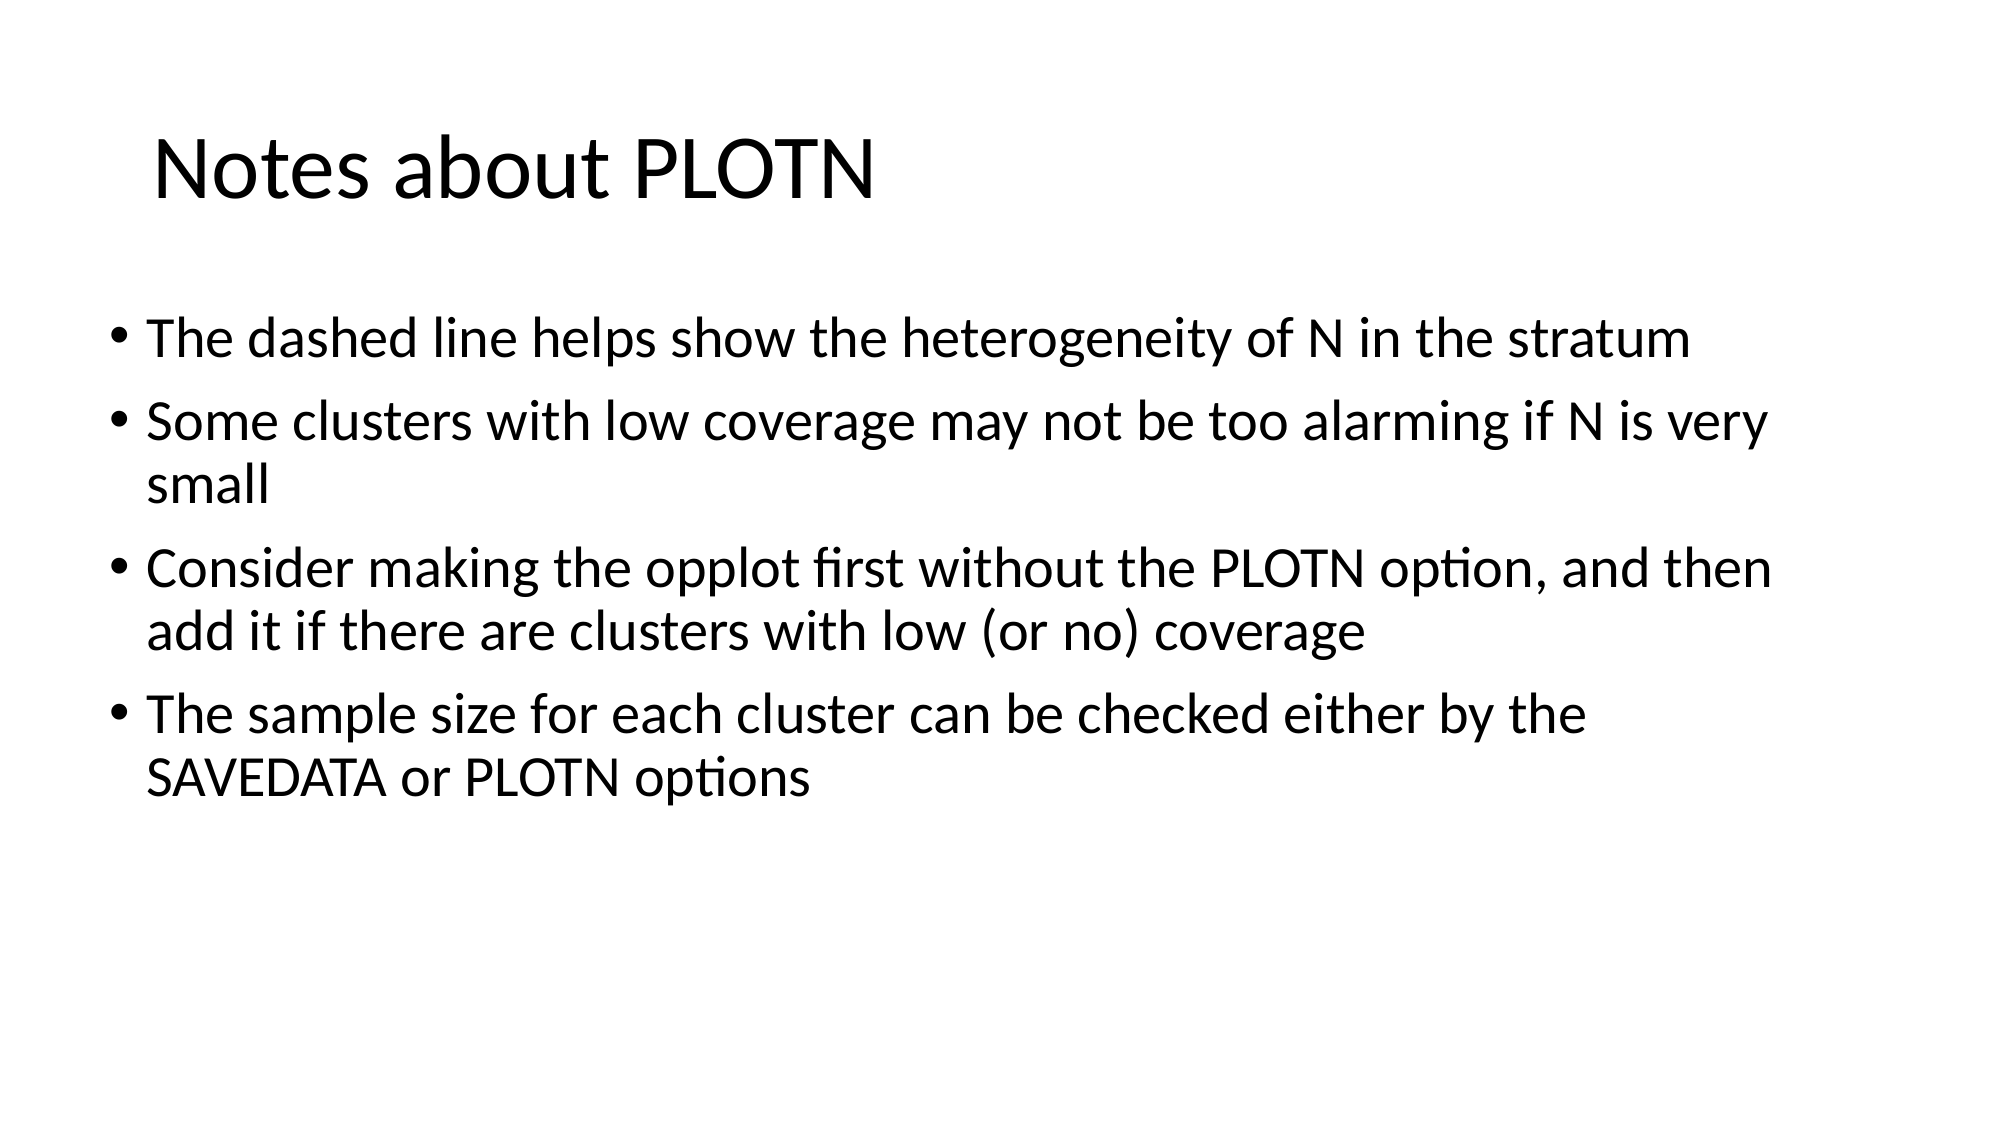

# Notes about PLOTN
The dashed line helps show the heterogeneity of N in the stratum
Some clusters with low coverage may not be too alarming if N is very small
Consider making the opplot first without the PLOTN option, and then add it if there are clusters with low (or no) coverage
The sample size for each cluster can be checked either by the SAVEDATA or PLOTN options